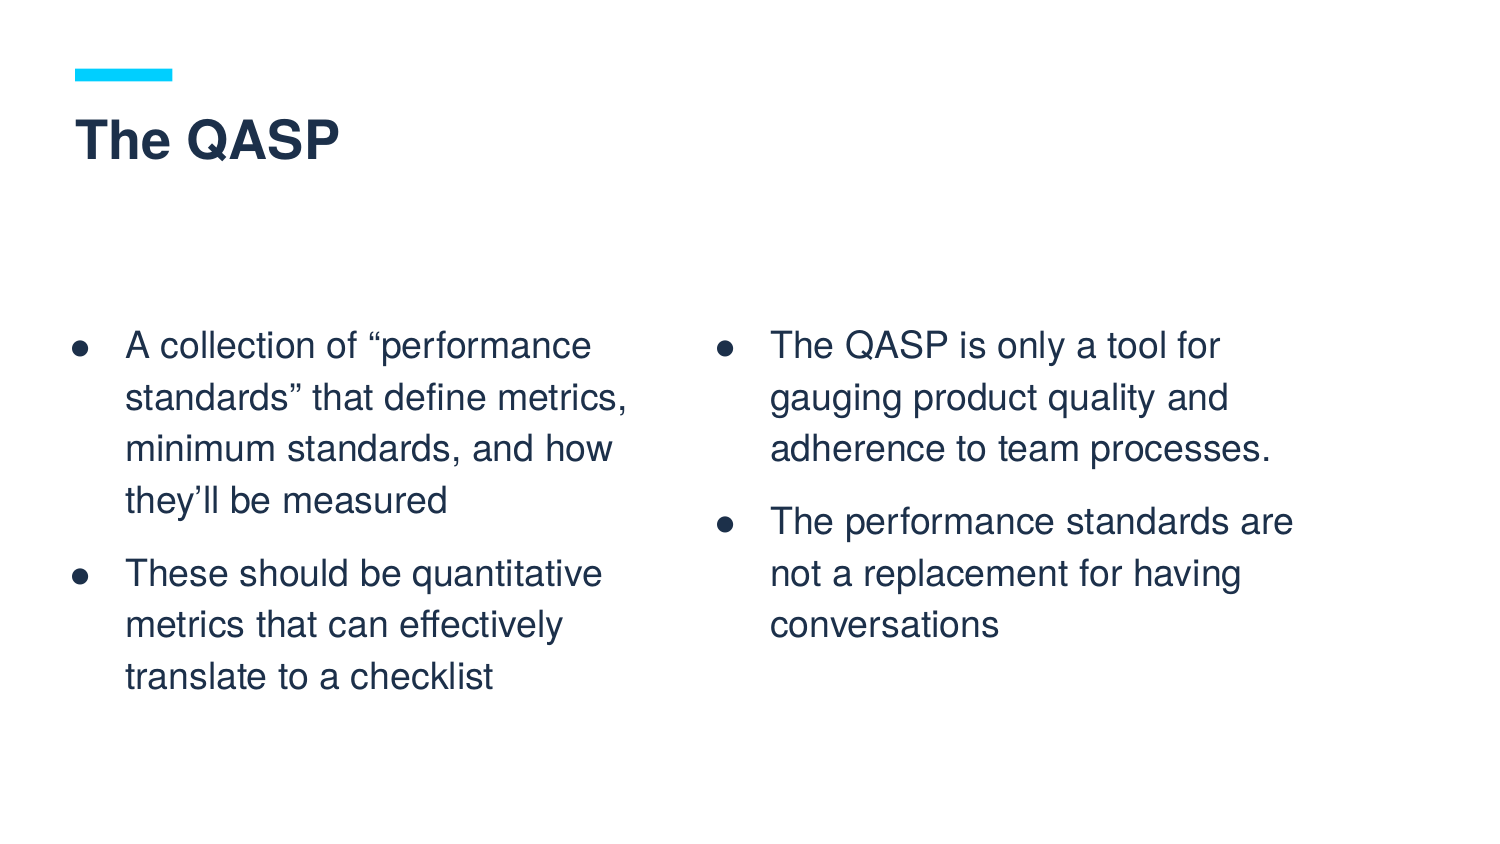

The QASP
A collection of “performance standards” that define metrics, minimum standards, and how they’ll be measured
These should be quantitative metrics that can effectively translate to a checklist
The QASP is only a tool for gauging product quality and adherence to team processes.
The performance standards are not a replacement for having conversations